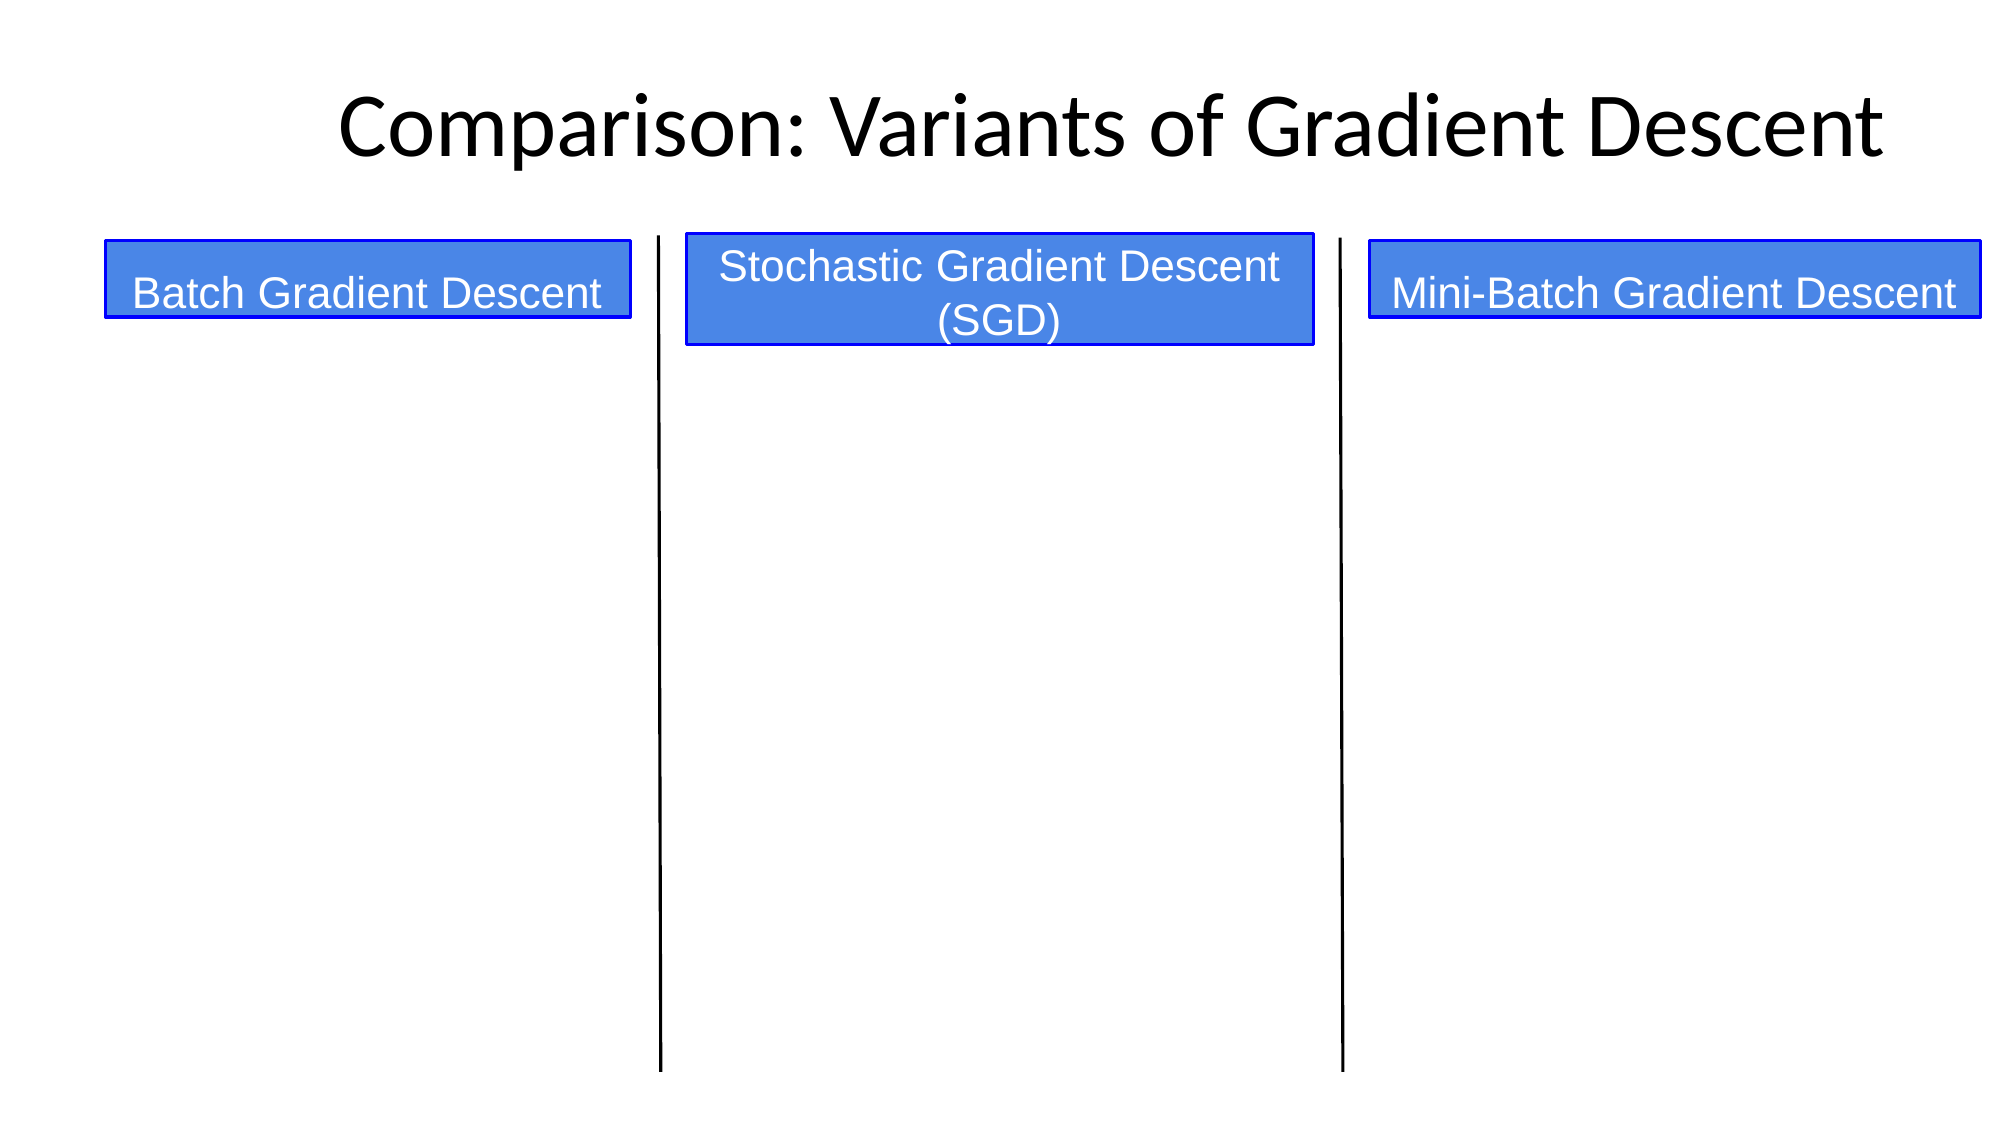

# Comparison: Variants of Gradient Descent
Stochastic Gradient Descent (SGD)

Batch Gradient Descent
Mini-Batch Gradient Descent